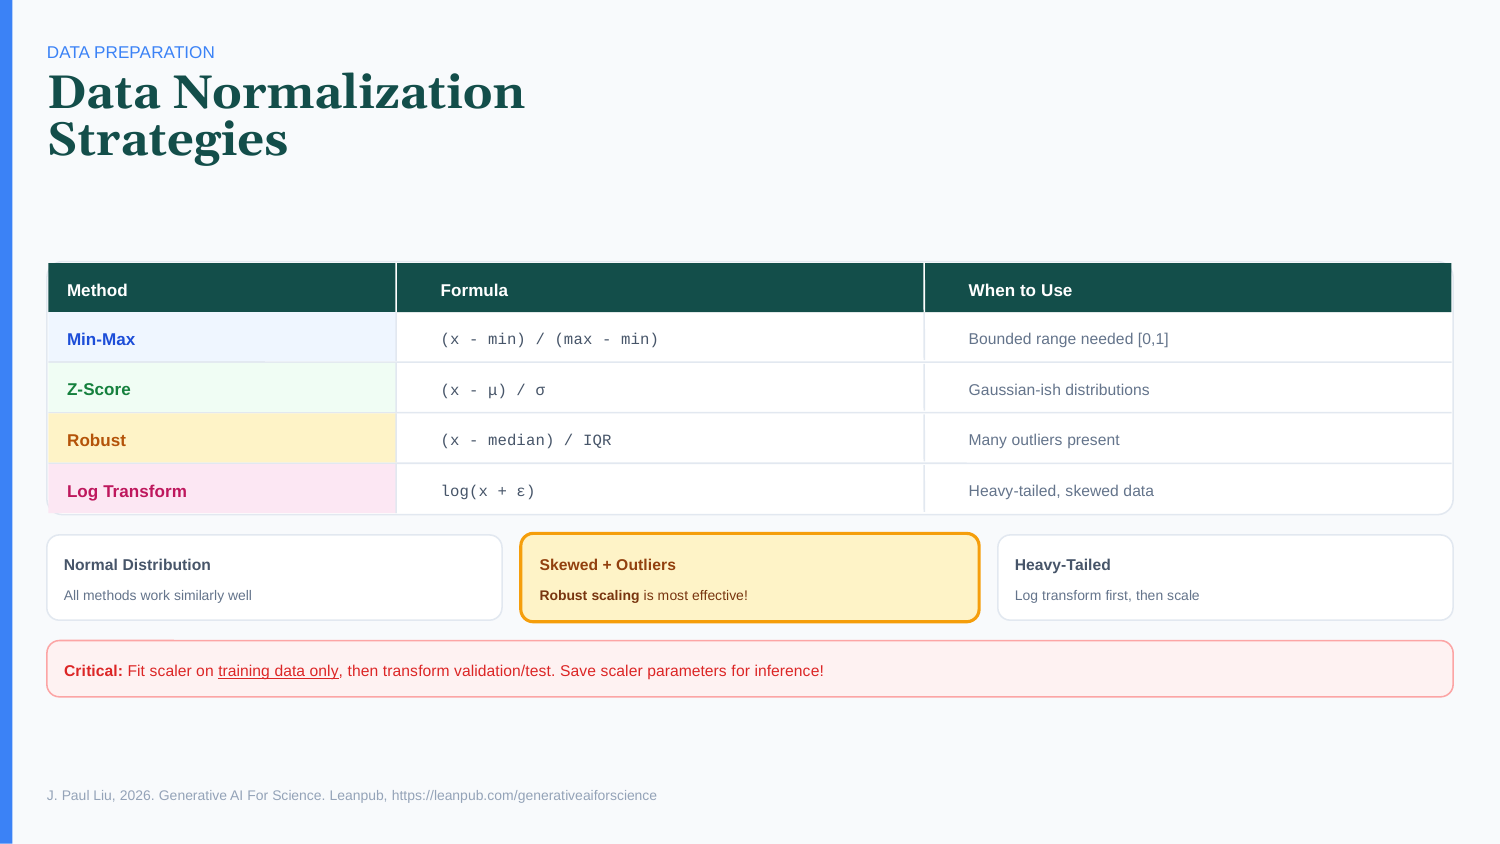

DATA PREPARATION
Data Normalization Strategies

Method
Formula
When to Use

Min-Max
(x - min) / (max - min)
Bounded range needed [0,1]

Z-Score
(x - μ) / σ
Gaussian-ish distributions

Robust
(x - median) / IQR
Many outliers present

Log Transform
log(x + ε)
Heavy-tailed, skewed data

Normal Distribution
Skewed + Outliers
Heavy-Tailed
All methods work similarly well
Robust scaling is most effective!
Log transform first, then scale

Critical: Fit scaler on training data only, then transform validation/test. Save scaler parameters for inference!
J. Paul Liu, 2026. Generative AI For Science. Leanpub, https://leanpub.com/generativeaiforscience